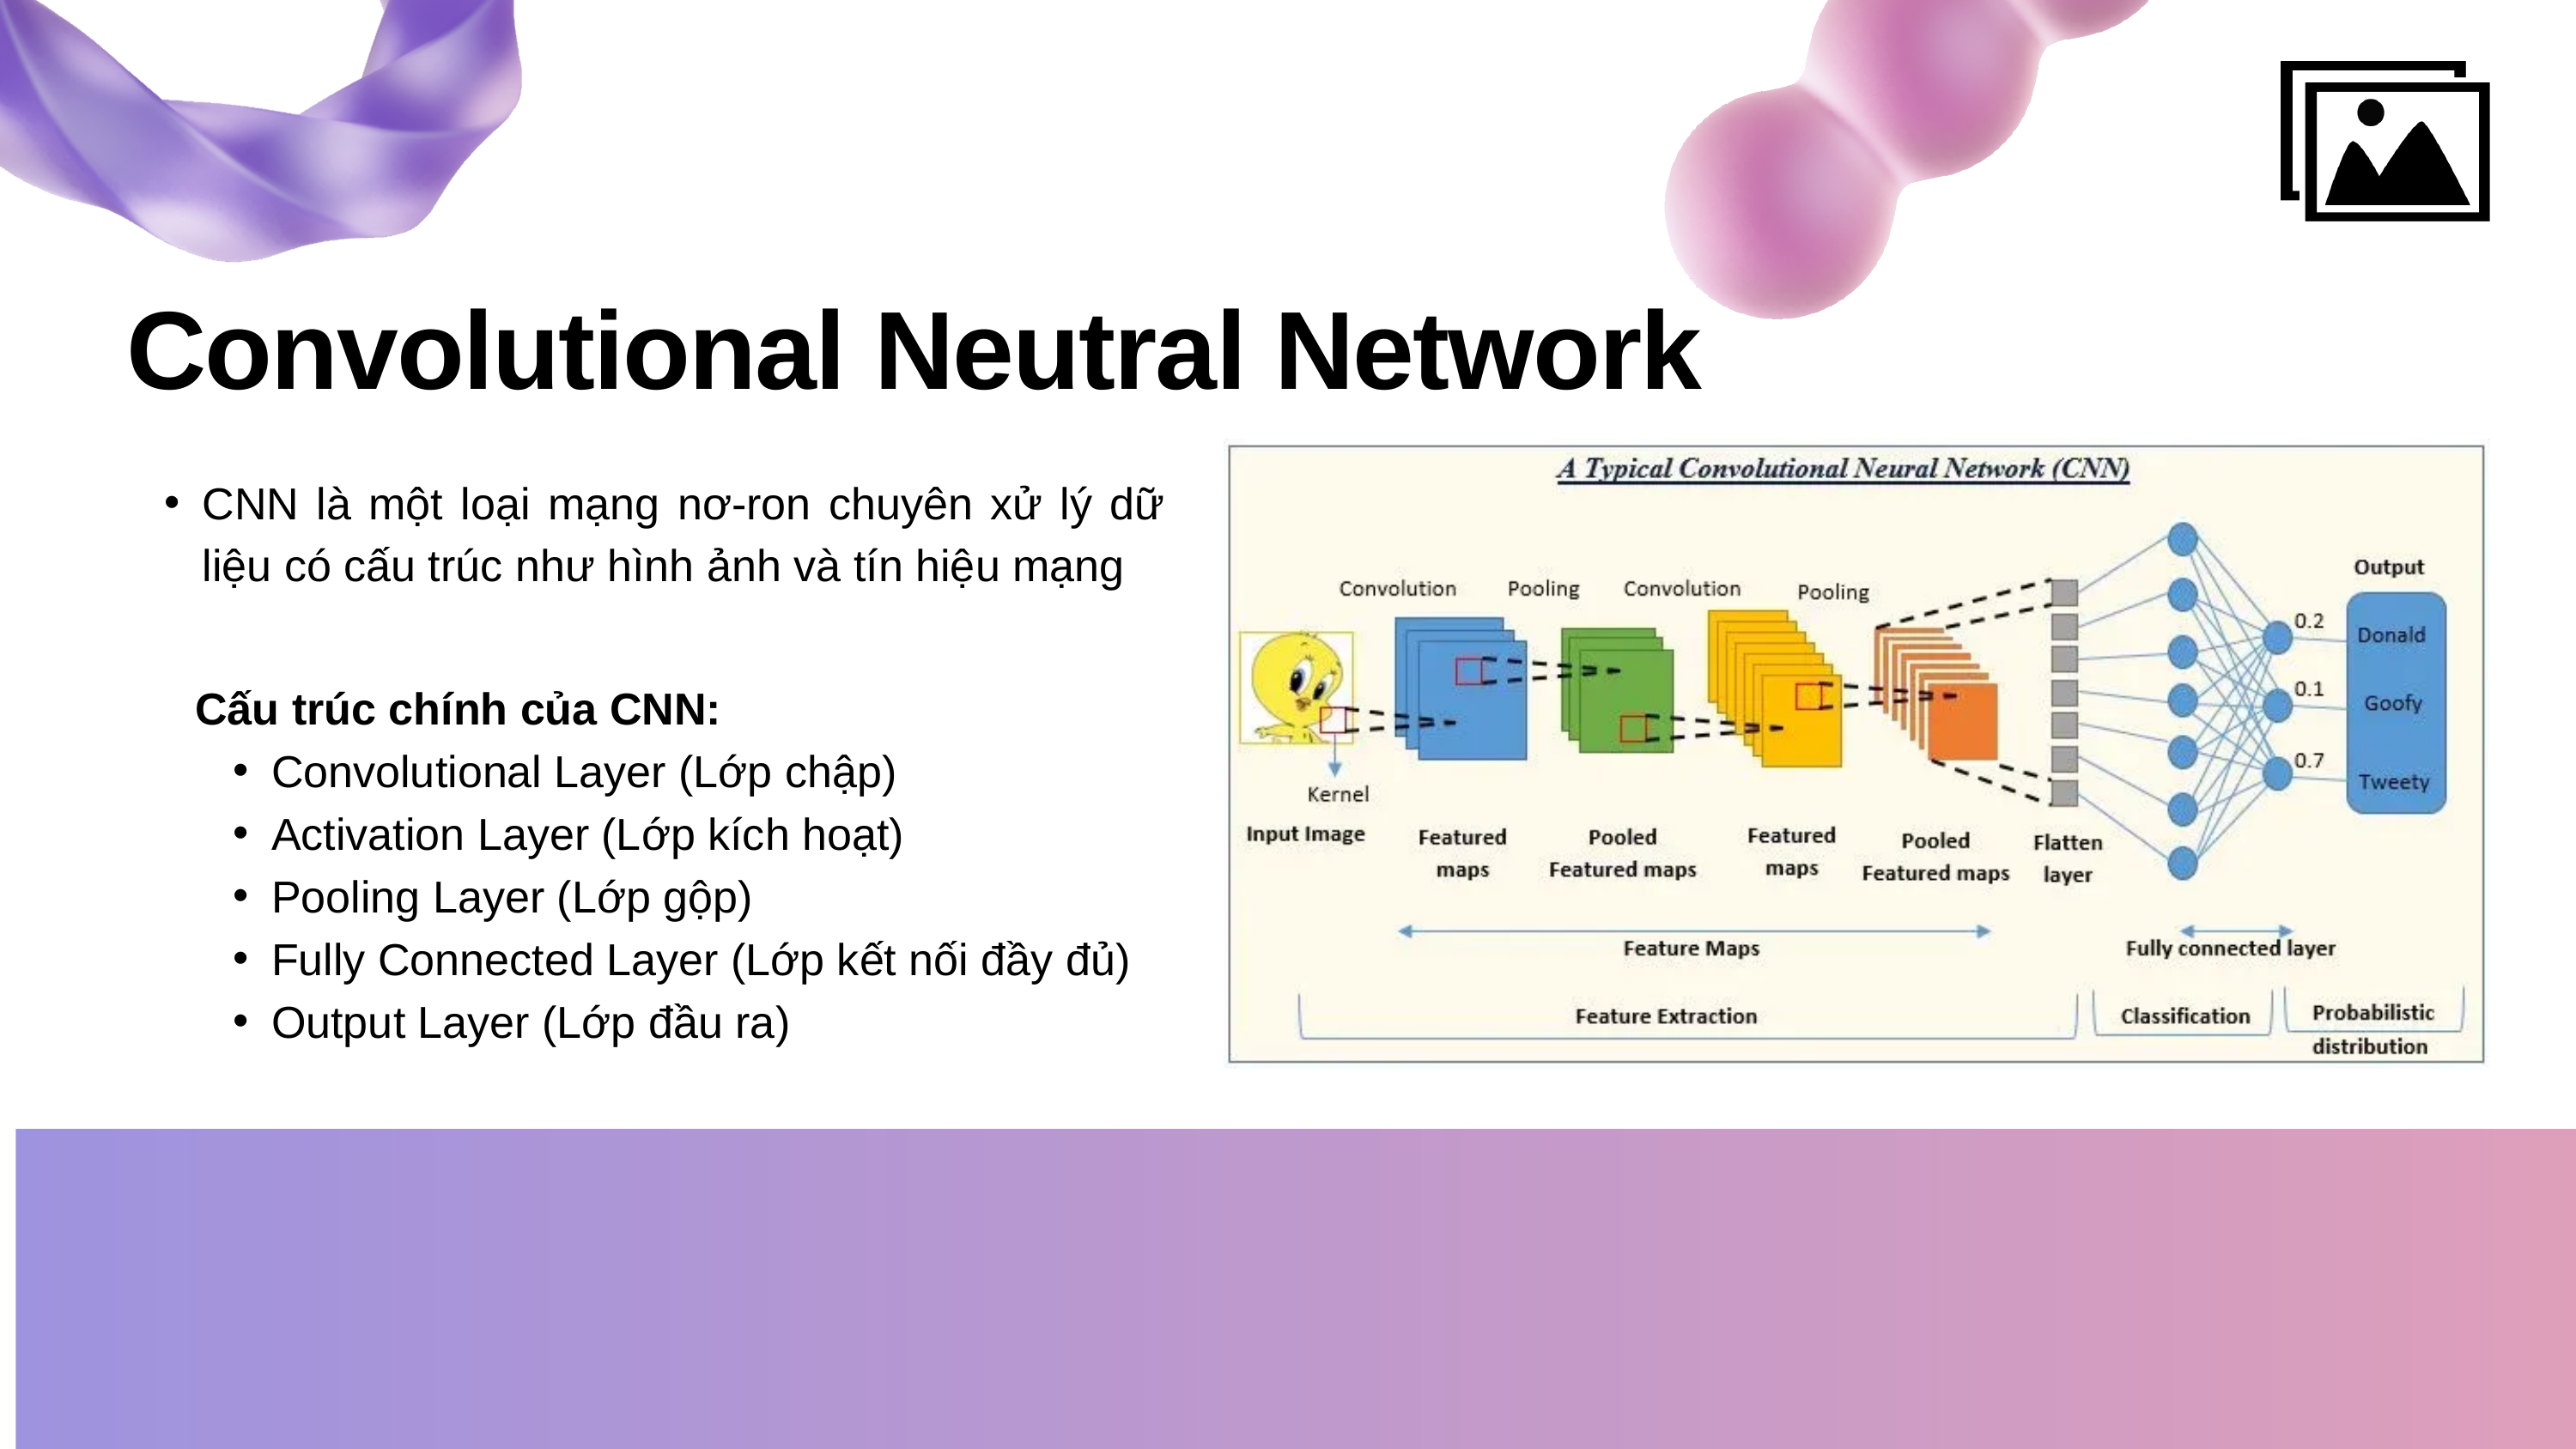

Convolutional Neutral Network

CNN là một loại mạng nơ-ron chuyên xử lý dữ liệu có cấu trúc như hình ảnh và tín hiệu mạng
Cấu trúc chính của CNN:
Convolutional Layer (Lớp chập)
Activation Layer (Lớp kích hoạt)
Pooling Layer (Lớp gộp)
Fully Connected Layer (Lớp kết nối đầy đủ)
Output Layer (Lớp đầu ra)